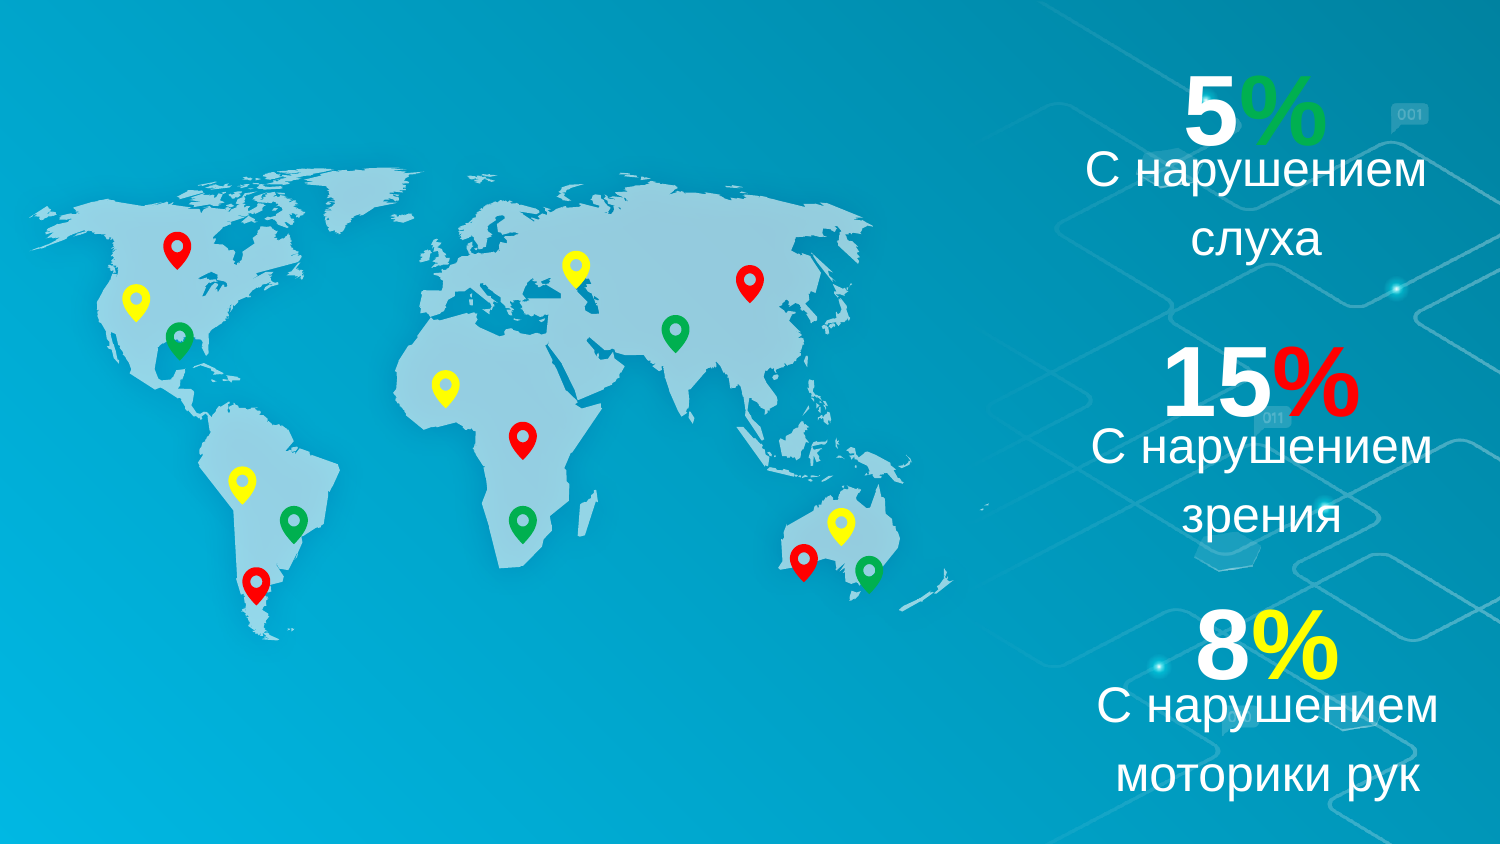

5%
С нарушением слуха

15%
С нарушением зрения

8%
С нарушением моторики рук